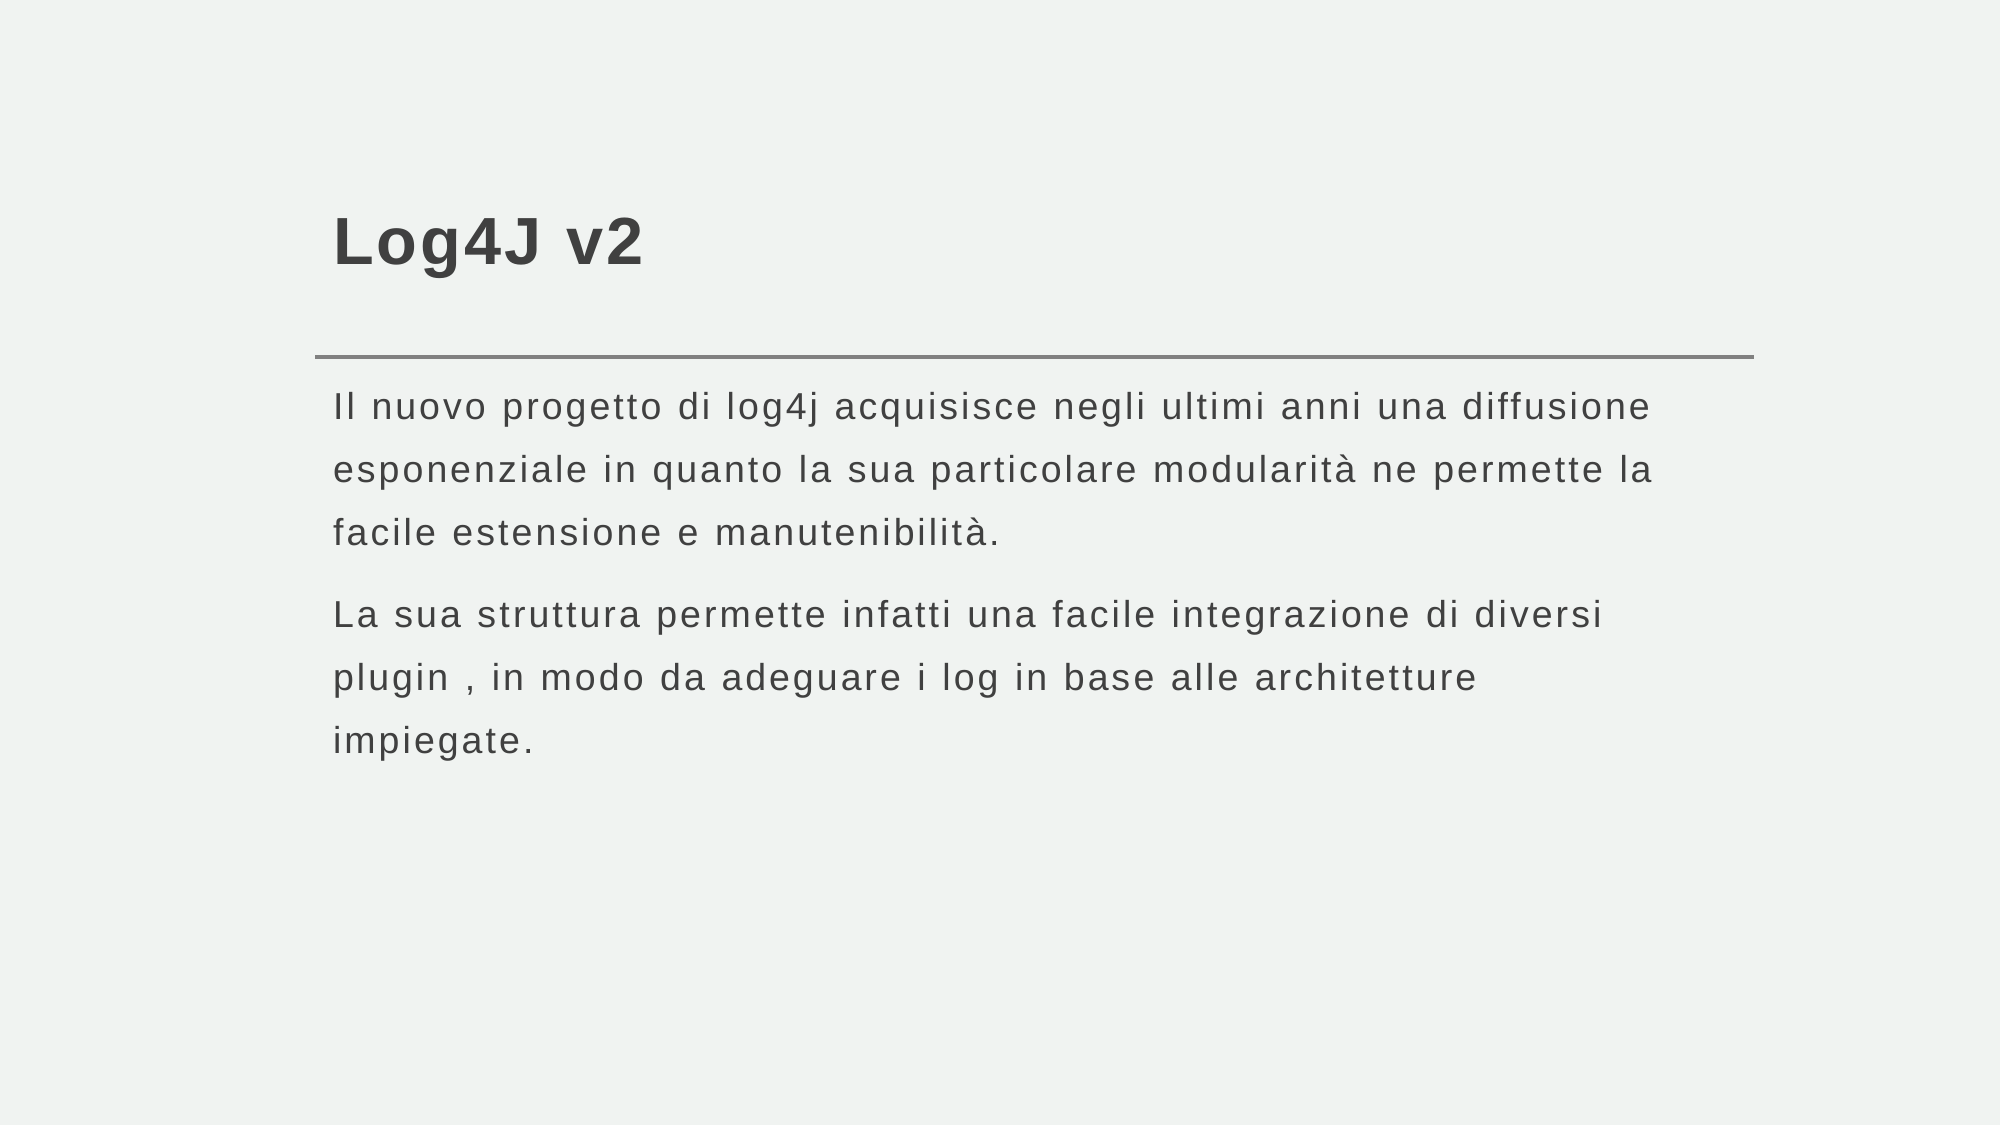

# Log4J v2
Il nuovo progetto di log4j acquisisce negli ultimi anni una diffusione esponenziale in quanto la sua particolare modularità ne permette la facile estensione e manutenibilità.
La sua struttura permette infatti una facile integrazione di diversi plugin , in modo da adeguare i log in base alle architetture impiegate.